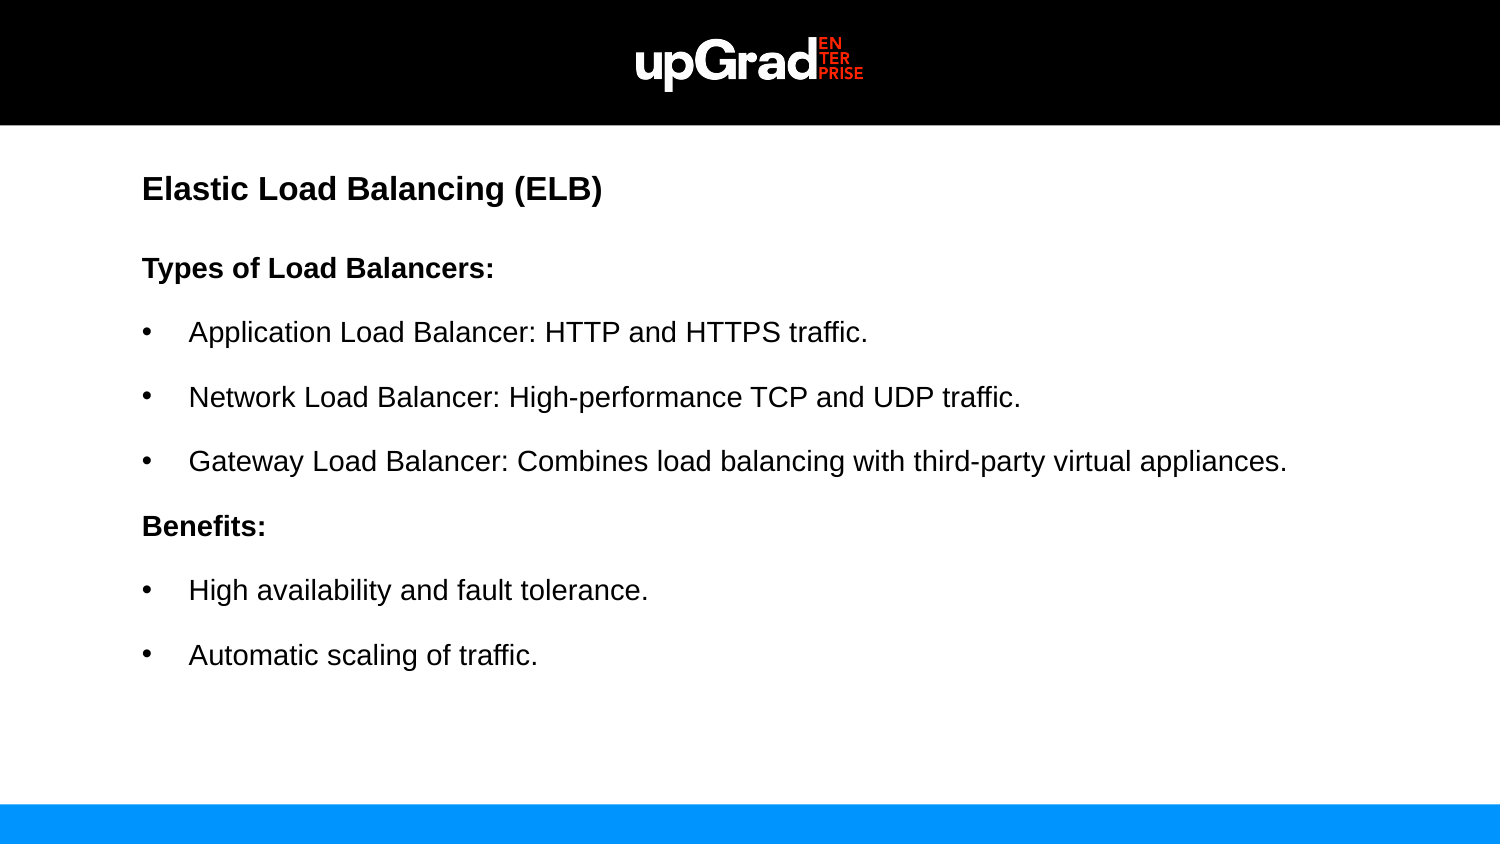

Elastic Load Balancing (ELB)
Types of Load Balancers:
Application Load Balancer: HTTP and HTTPS traffic.
Network Load Balancer: High-performance TCP and UDP traffic.
Gateway Load Balancer: Combines load balancing with third-party virtual appliances.
Benefits:
High availability and fault tolerance.
Automatic scaling of traffic.